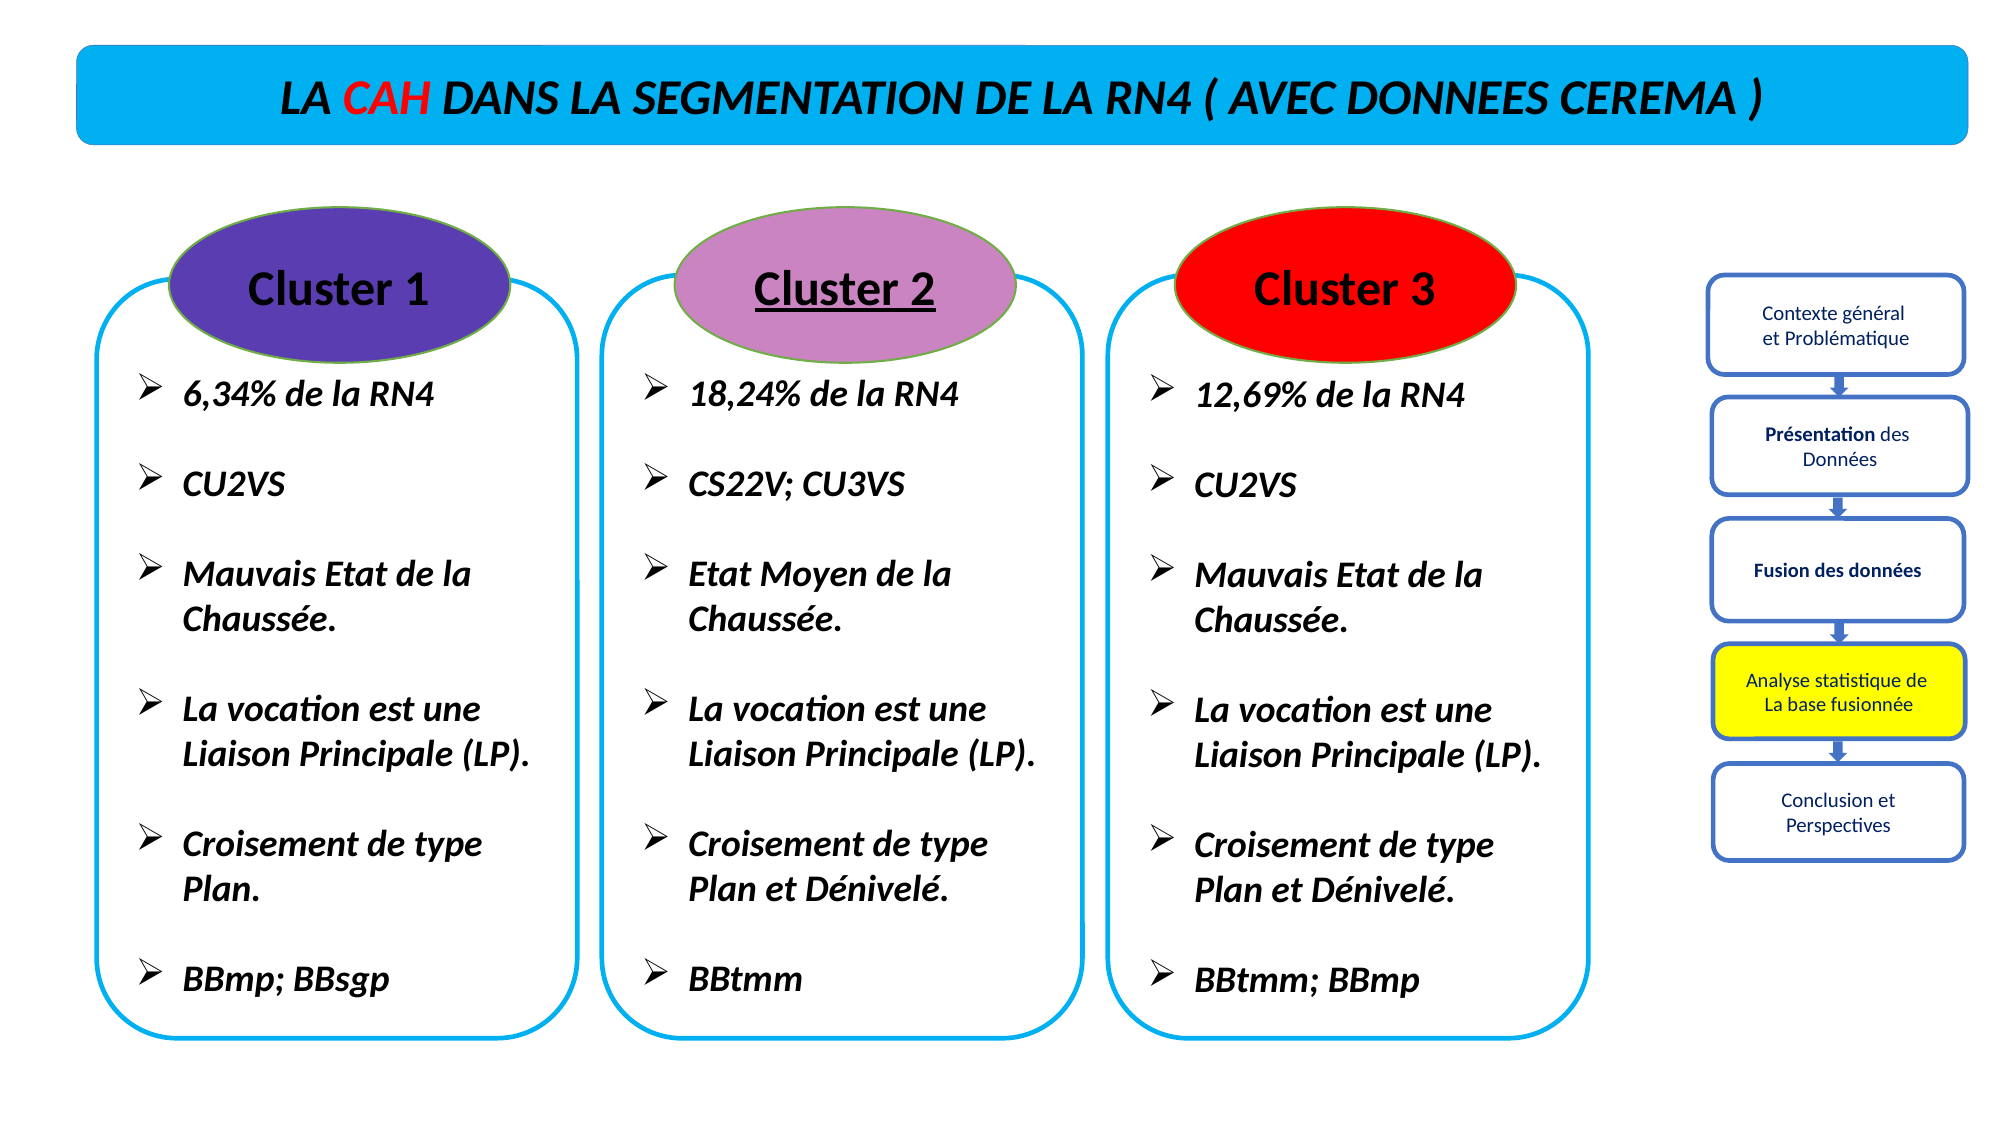

LA CAH DANS LA SEGMENTATION DE LA RN4 ( AVEC DONNEES CEREMA )
Cluster 1
Cluster 2
Cluster 3

Contexte général
et Problématique

6,34% de la RN4

CU2VS

Mauvais Etat de la Chaussée.

La vocation est une Liaison Principale (LP).

Croisement de type Plan.

BBmp; BBsgp
18,24% de la RN4

CS22V; CU3VS

Etat Moyen de la Chaussée.

La vocation est une Liaison Principale (LP).

Croisement de type Plan et Dénivelé.

BBtmm
12,69% de la RN4

CU2VS

Mauvais Etat de la Chaussée.

La vocation est une Liaison Principale (LP).

Croisement de type Plan et Dénivelé.

BBtmm; BBmp

Présentation des
Données

Fusion des données

Analyse statistique de
La base fusionnée

Conclusion et Perspectives